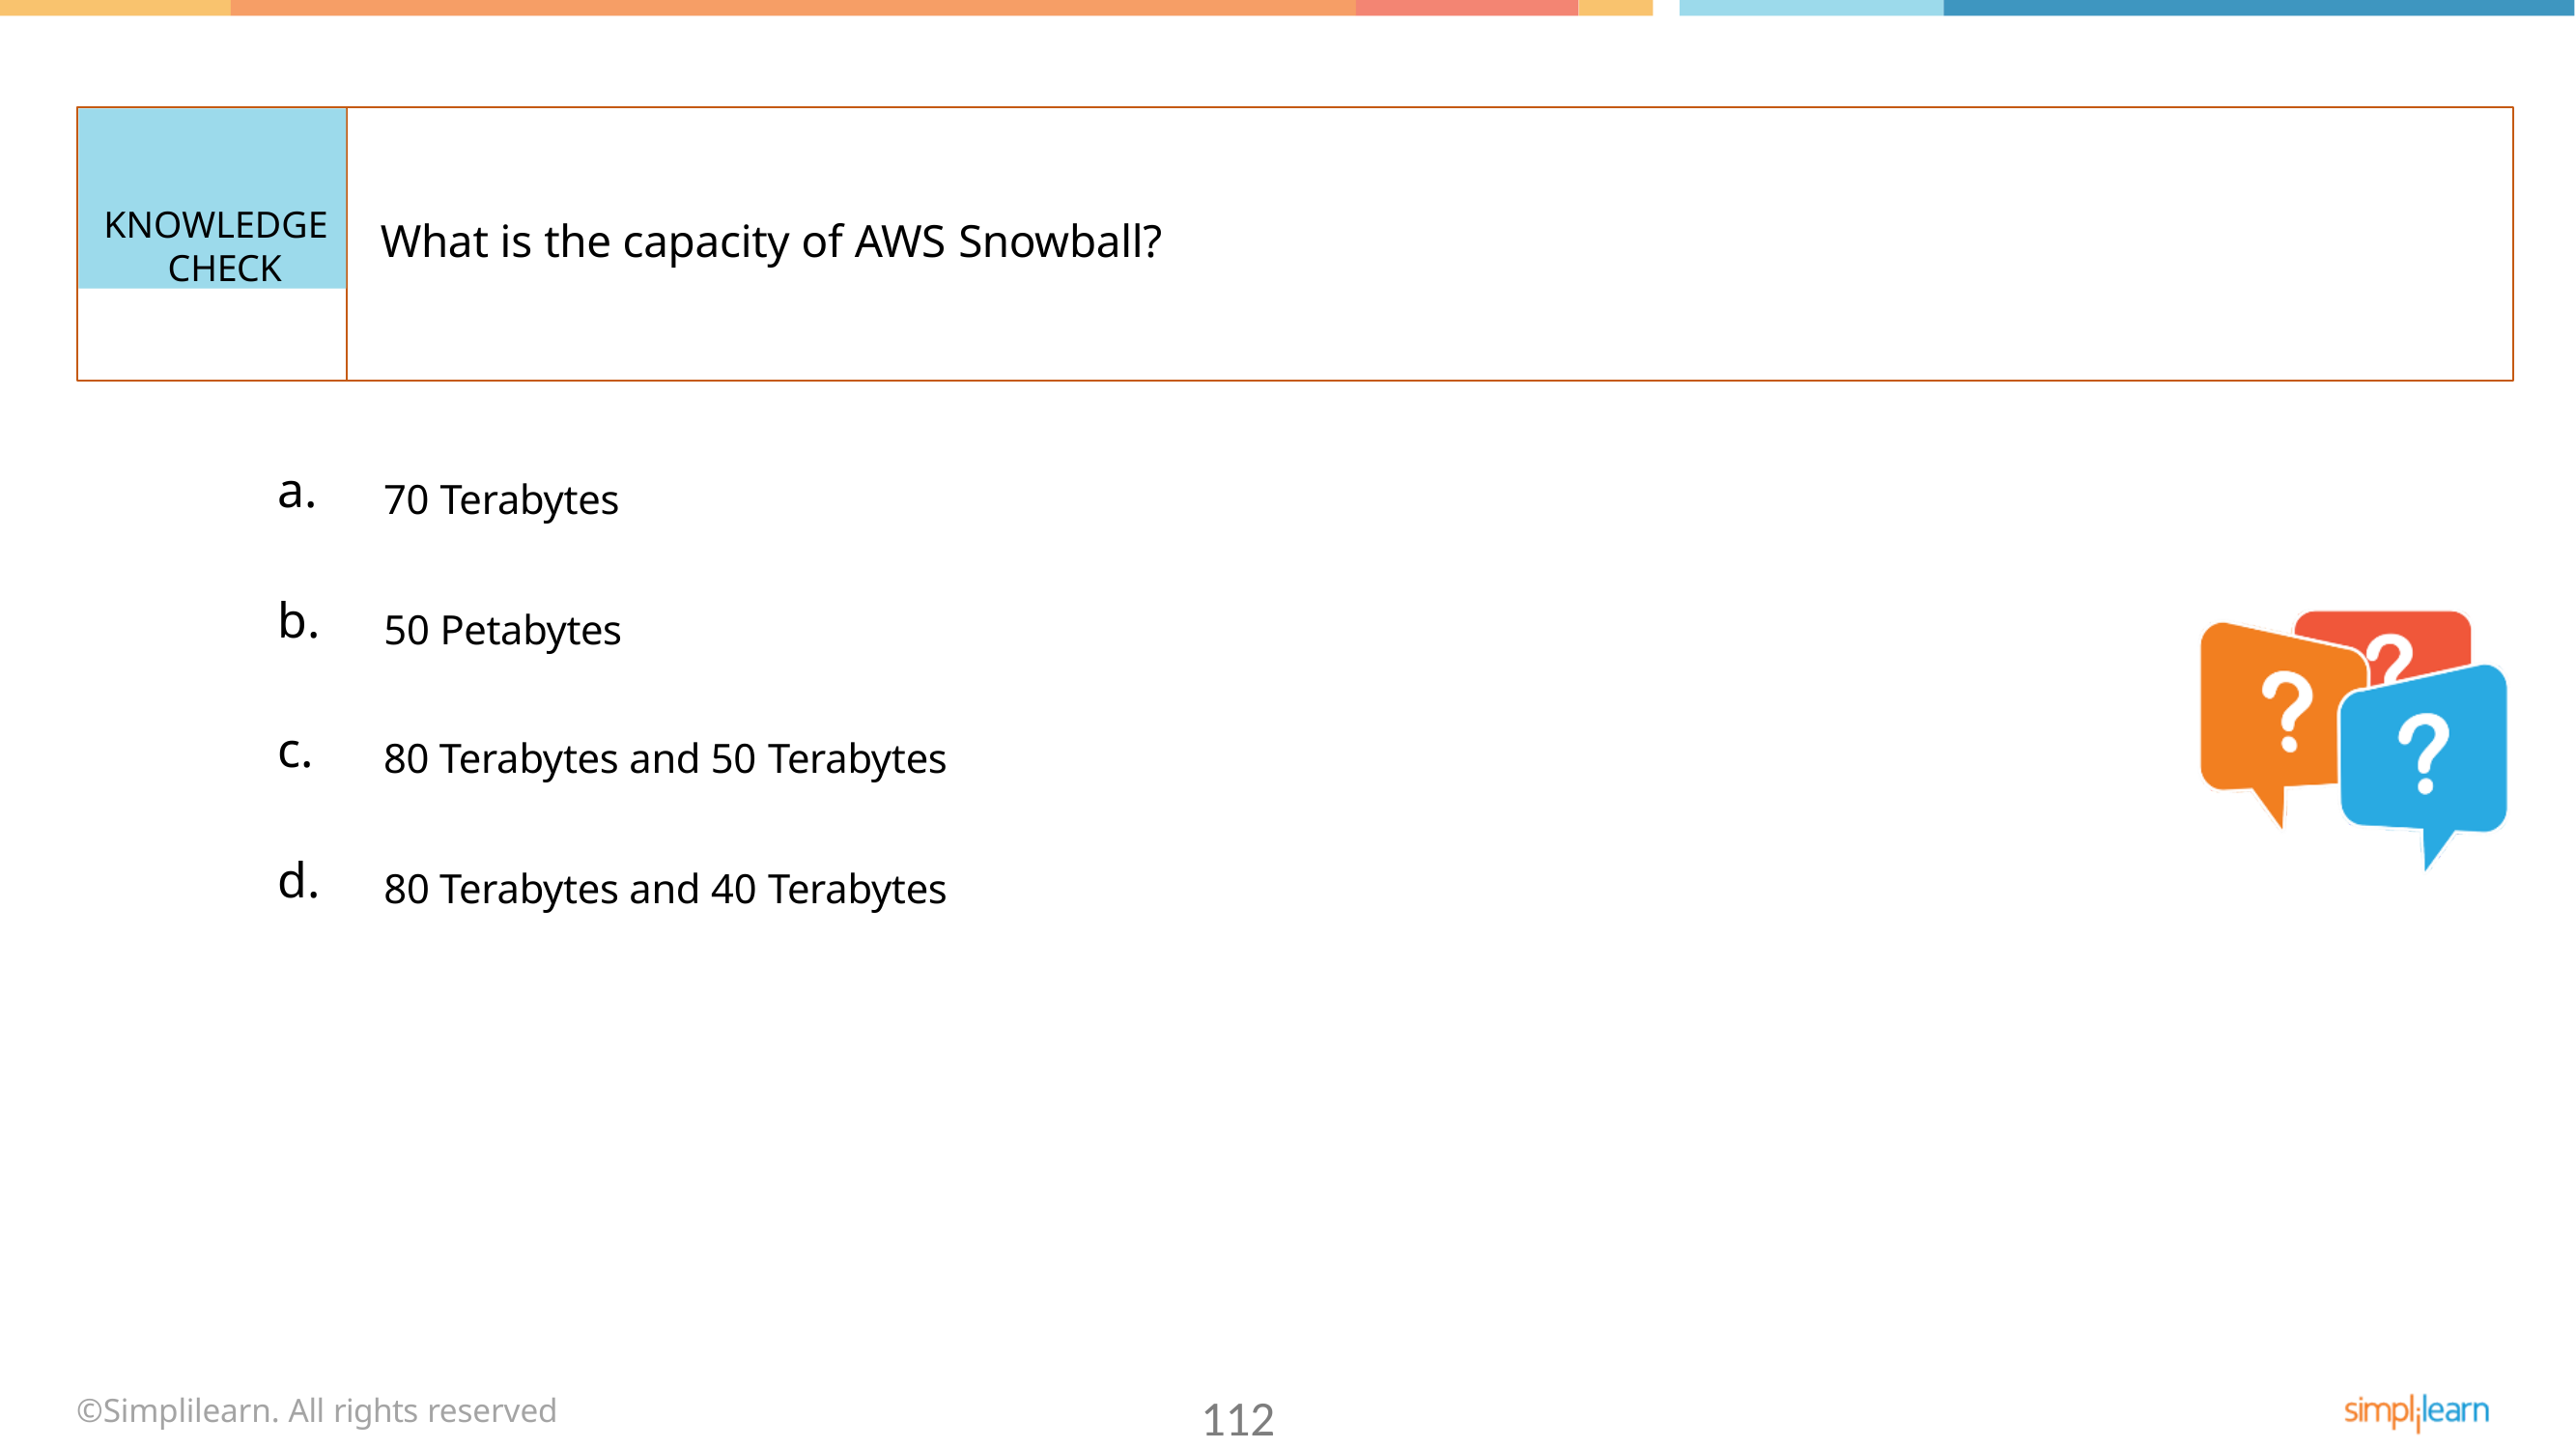

KNOWLEDGE  CHECK
What is the capacity of AWS Snowball?
a.
70 Terabytes
b.
50 Petabytes
c.
80 Terabytes and 50 Terabytes
d.
80 Terabytes and 40 Terabytes
©Simplilearn. All rights reserved
112